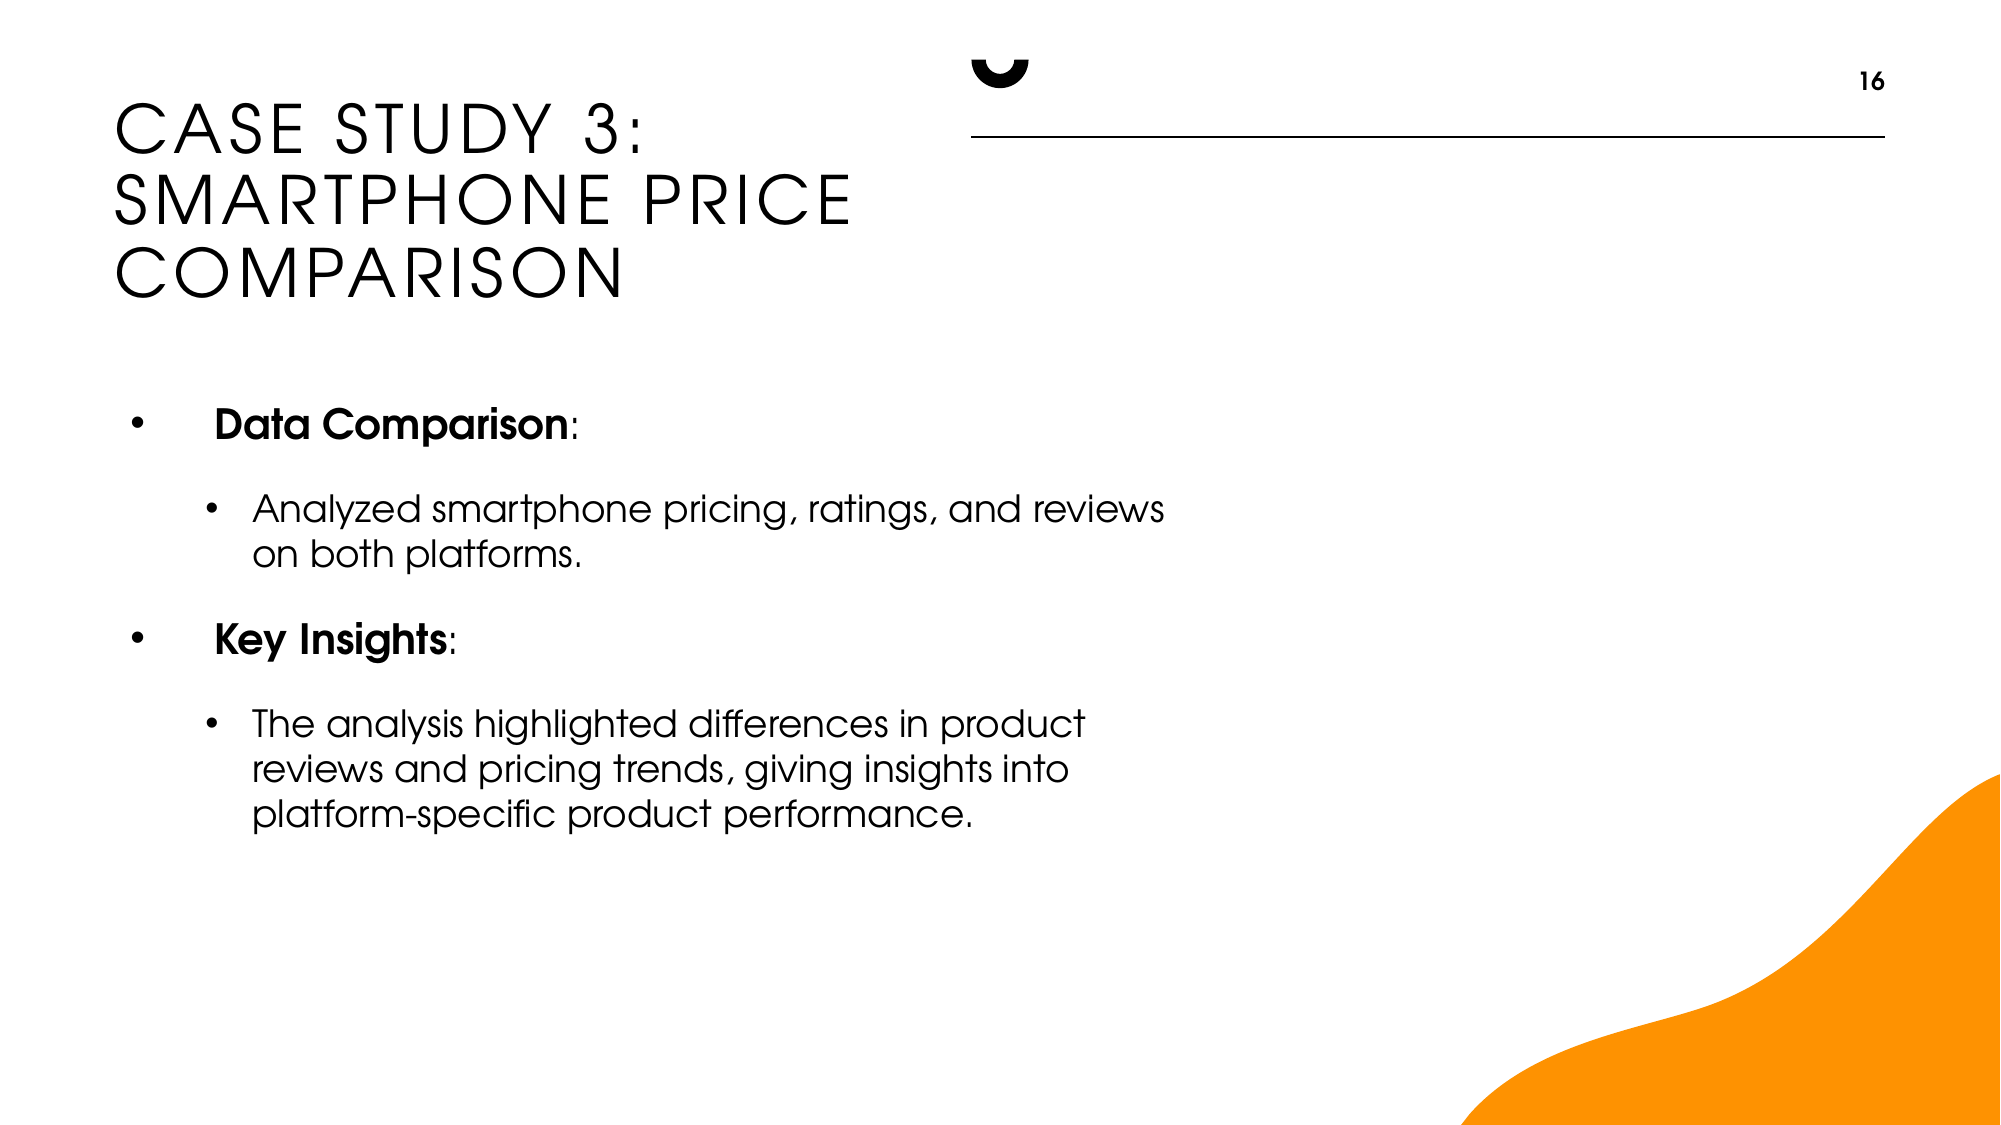

16
# Case Study 3: Smartphone Price Comparison
Data Comparison:
Analyzed smartphone pricing, ratings, and reviews on both platforms.
Key Insights:
The analysis highlighted differences in product reviews and pricing trends, giving insights into platform-specific product performance.